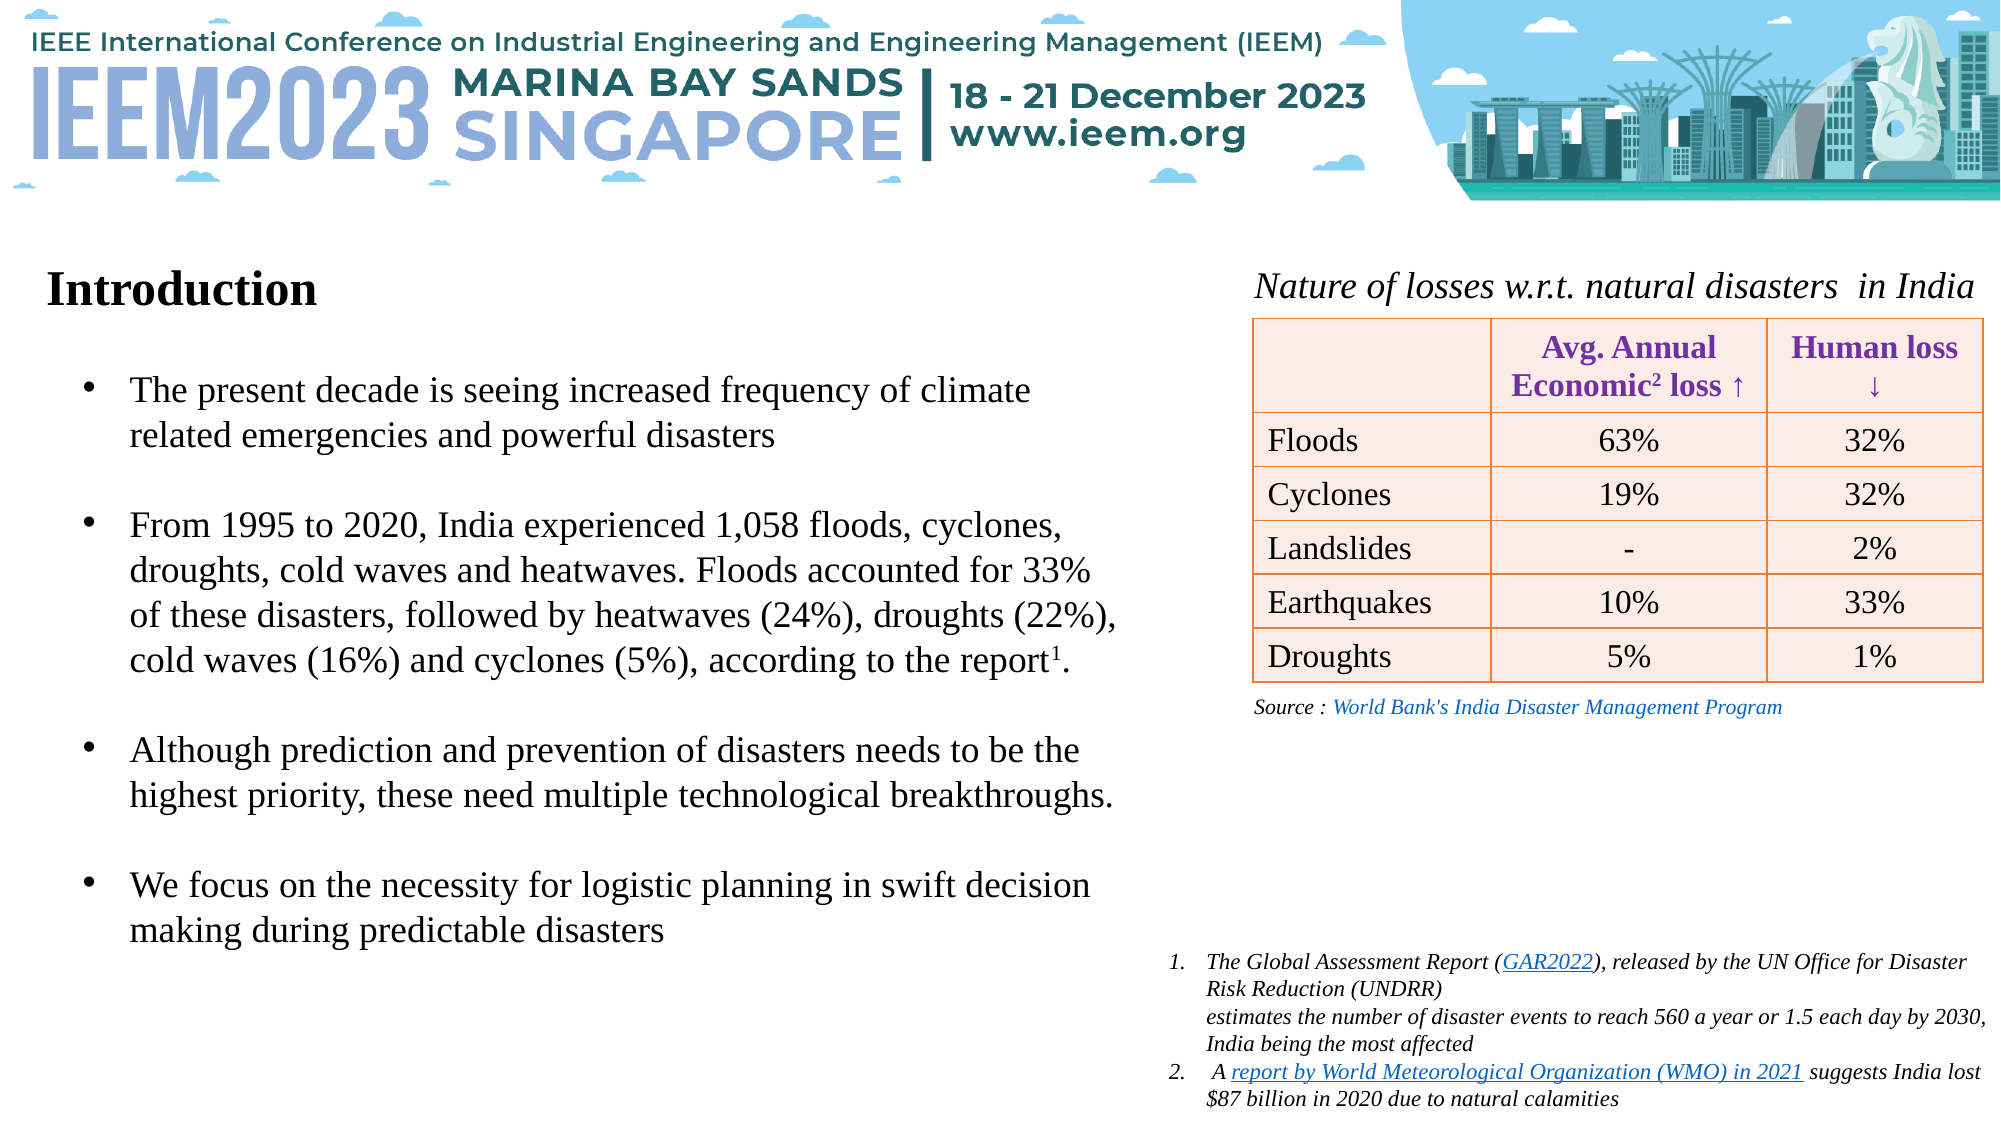

Introduction
Nature of losses w.r.t. natural disasters  in India

Source : World Bank's India Disaster Management Program
|  | Avg. Annual Economic2 loss ↑ | Human loss ↓ |
| --- | --- | --- |
| Floods | 63% | 32% |
| Cyclones | 19% | 32% |
| Landslides | - | 2% |
| Earthquakes | 10% | 33% |
| Droughts | 5% | 1% |
The present decade is seeing increased frequency of climate related emergencies and powerful disasters

From 1995 to 2020, India experienced 1,058 floods, cyclones, droughts, cold waves and heatwaves. Floods accounted for 33% of these disasters, followed by heatwaves (24%), droughts (22%), cold waves (16%) and cyclones (5%), according to the report1.

Although prediction and prevention of disasters needs to be the highest priority, these need multiple technological breakthroughs.

We focus on the necessity for logistic planning in swift decision making during predictable disasters
The Global Assessment Report (GAR2022), released by the UN Office for Disaster Risk Reduction (UNDRR)
estimates the number of disaster events to reach 560 a year or 1.5 each day by 2030,
India being the most affected
 A report by World Meteorological Organization (WMO) in 2021 suggests India lost $87 billion in 2020 due to natural calamities